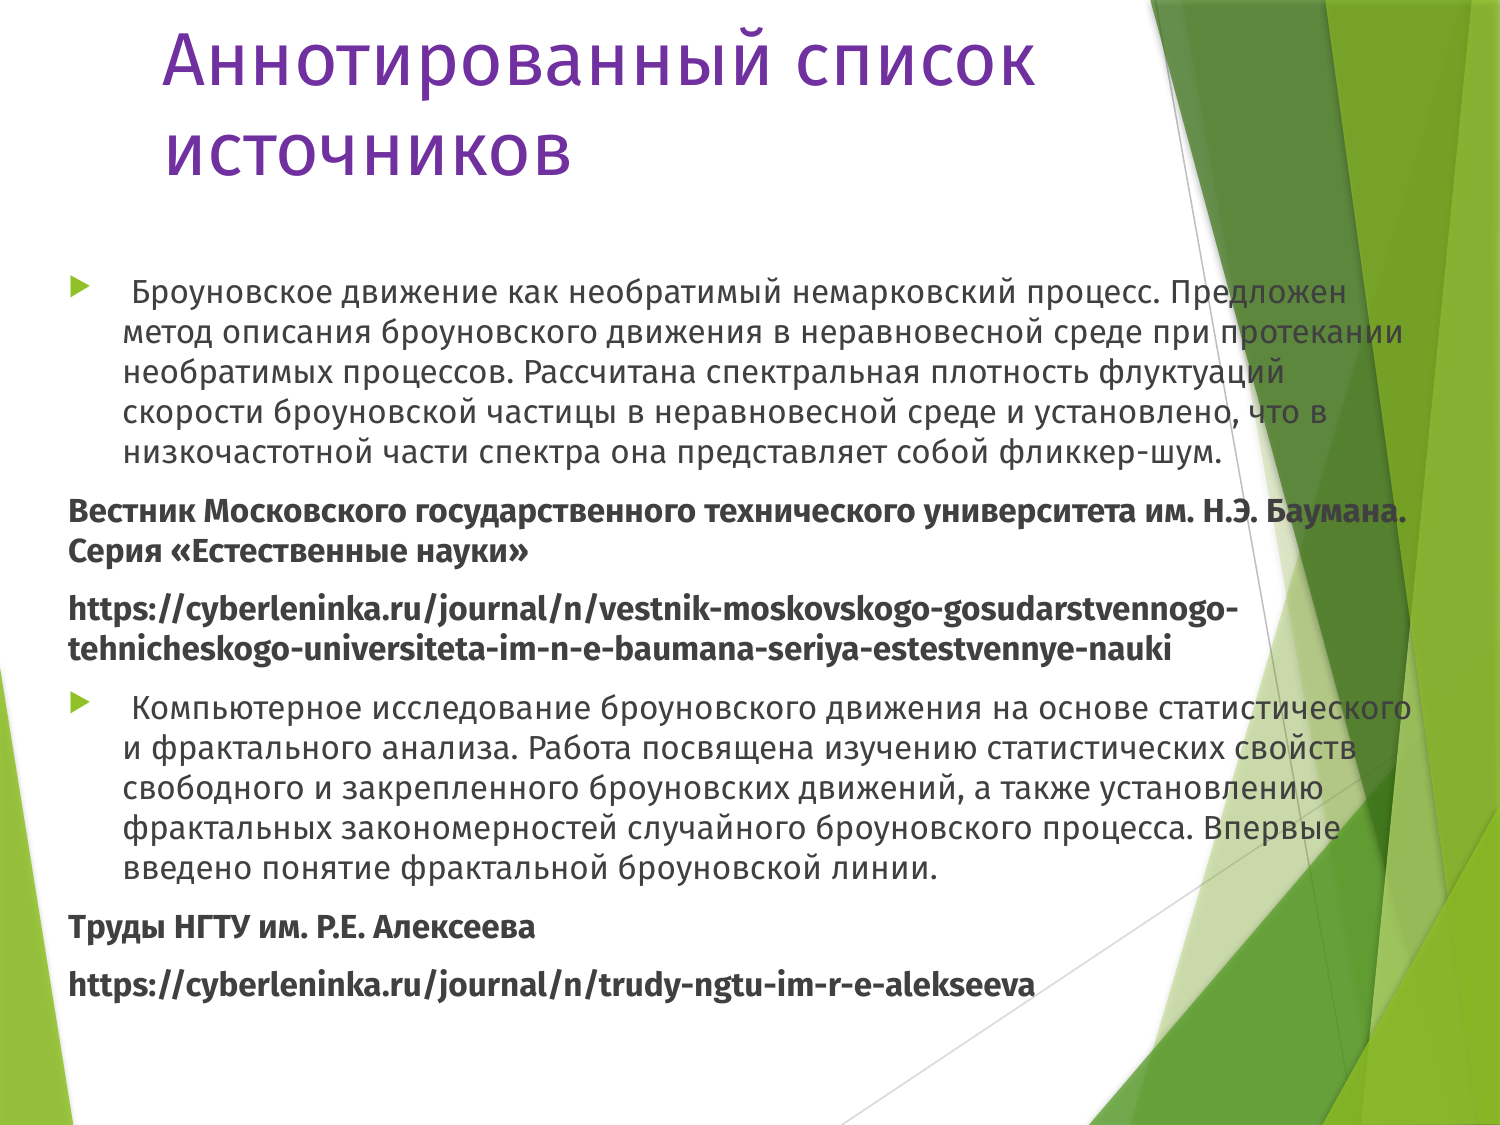

# Аннотированный список источников
 Броуновское движение как необратимый немарковский процесс. Предложен метод описания броуновского движения в неравновесной среде при протекании необратимых процессов. Рассчитана спектральная плотность флуктуаций скорости броуновской частицы в неравновесной среде и установлено, что в низкочастотной части спектра она представляет собой фликкер-шум.
Вестник Московского государственного технического университета им. Н.Э. Баумана. Серия «Естественные науки»
https://cyberleninka.ru/journal/n/vestnik-moskovskogo-gosudarstvennogo-tehnicheskogo-universiteta-im-n-e-baumana-seriya-estestvennye-nauki
 Компьютерное исследование броуновского движения на основе статистического и фрактального анализа. Работа посвящена изучению статистических свойств свободного и закрепленного броуновских движений, а также установлению фрактальных закономерностей случайного броуновского процесса. Впервые введено понятие фрактальной броуновской линии.
Труды НГТУ им. Р.Е. Алексеева
https://cyberleninka.ru/journal/n/trudy-ngtu-im-r-e-alekseeva